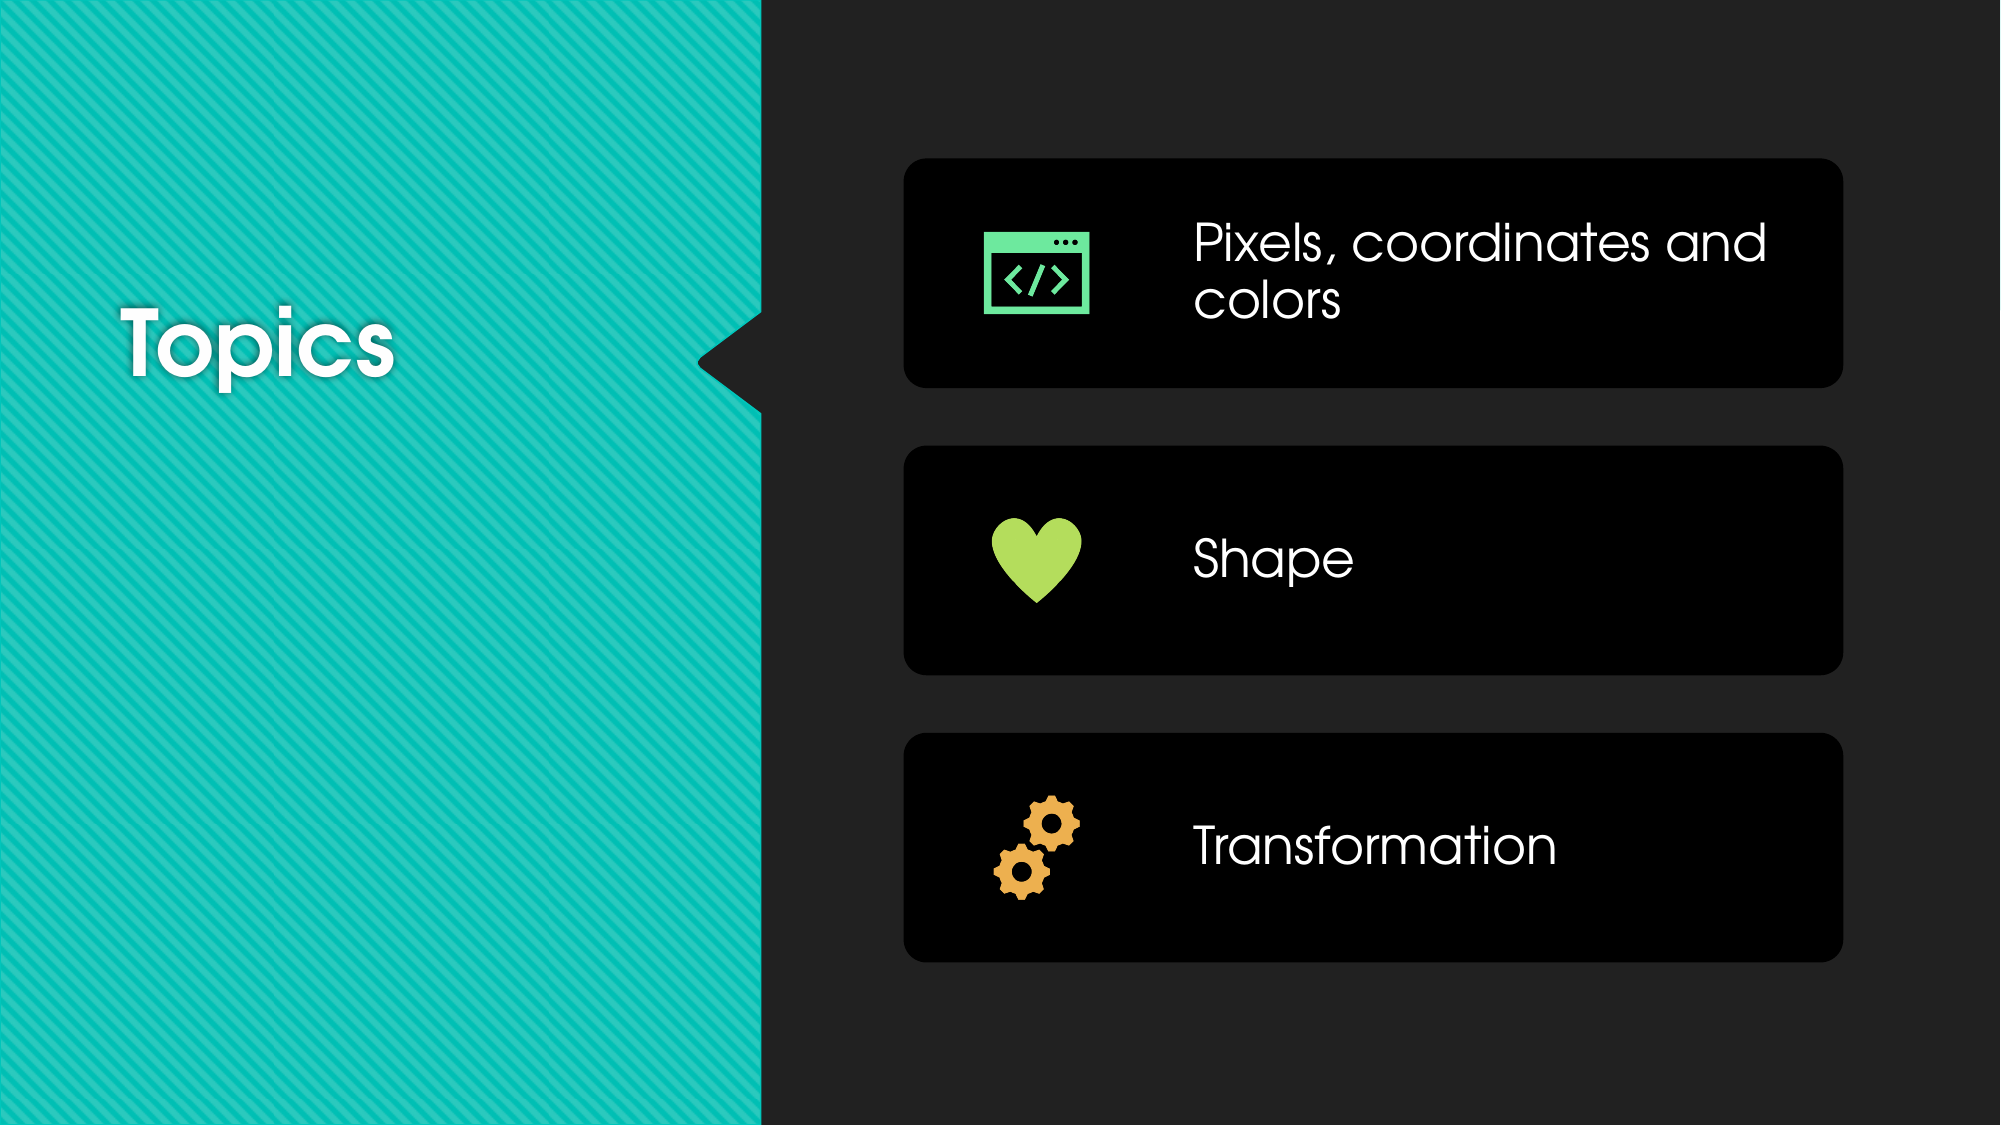

Pixels, coordinates and colors
Shape
Transformation
# Topics